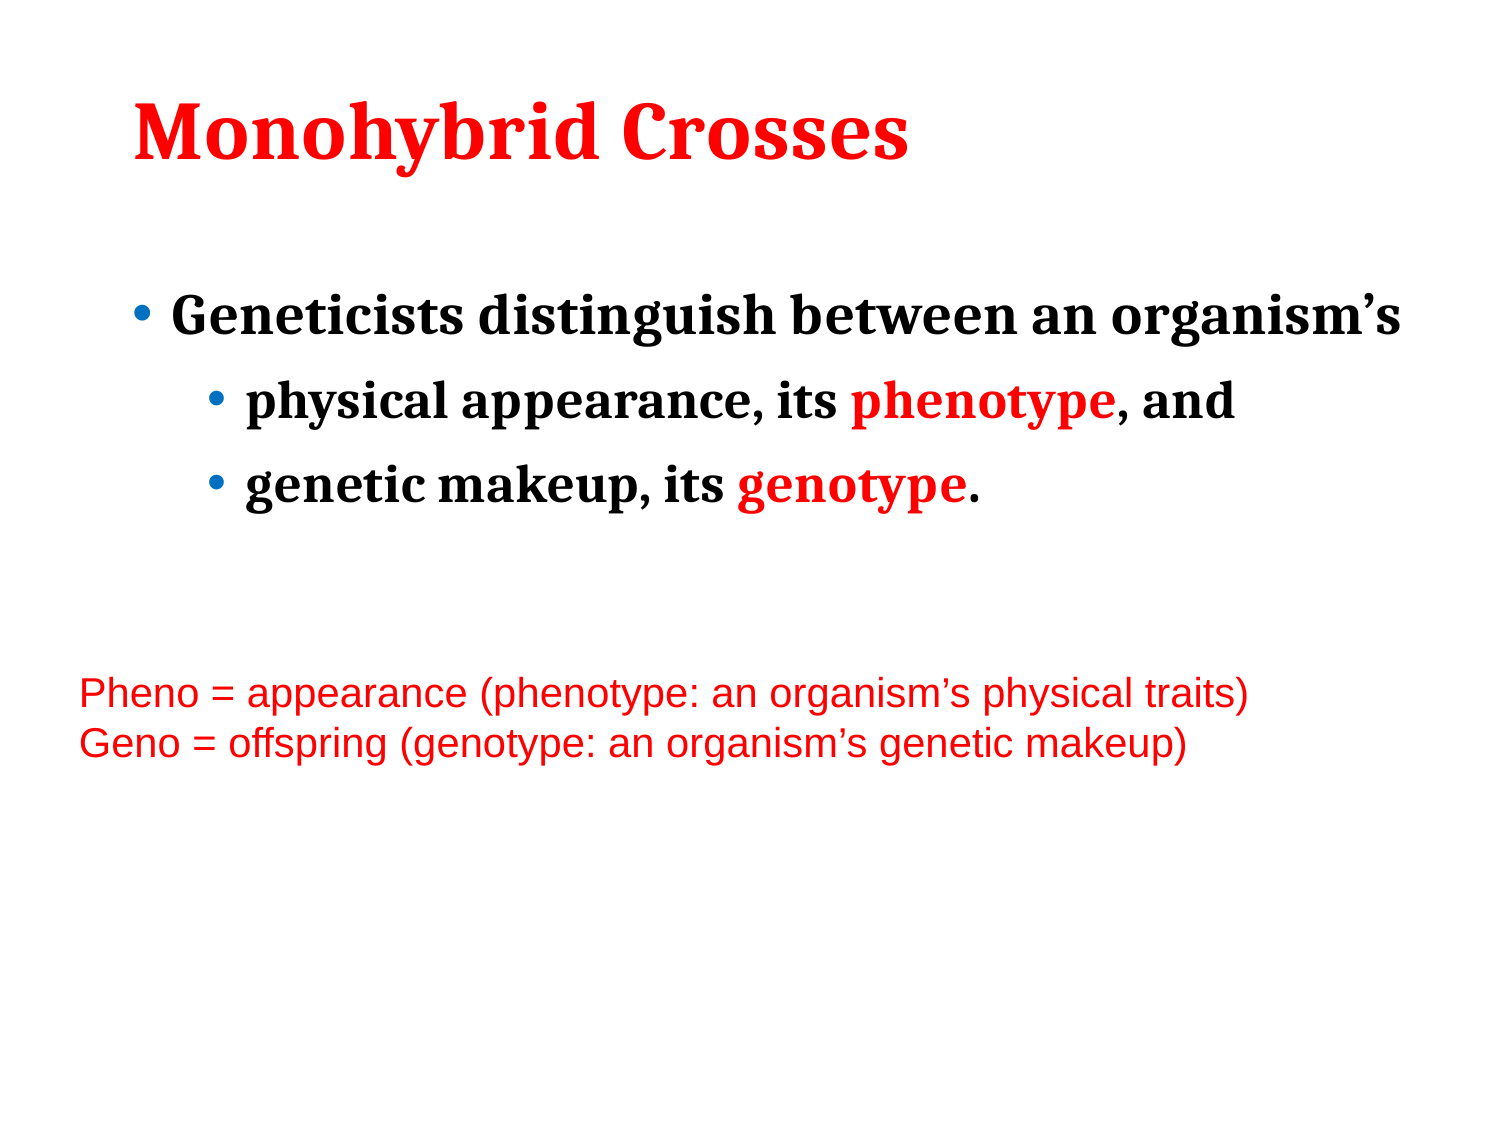

# Monohybrid Crosses
Geneticists distinguish between an organism’s
physical appearance, its phenotype, and
genetic makeup, its genotype.
Pheno = appearance (phenotype: an organism’s physical traits)
Geno = offspring (genotype: an organism’s genetic makeup)